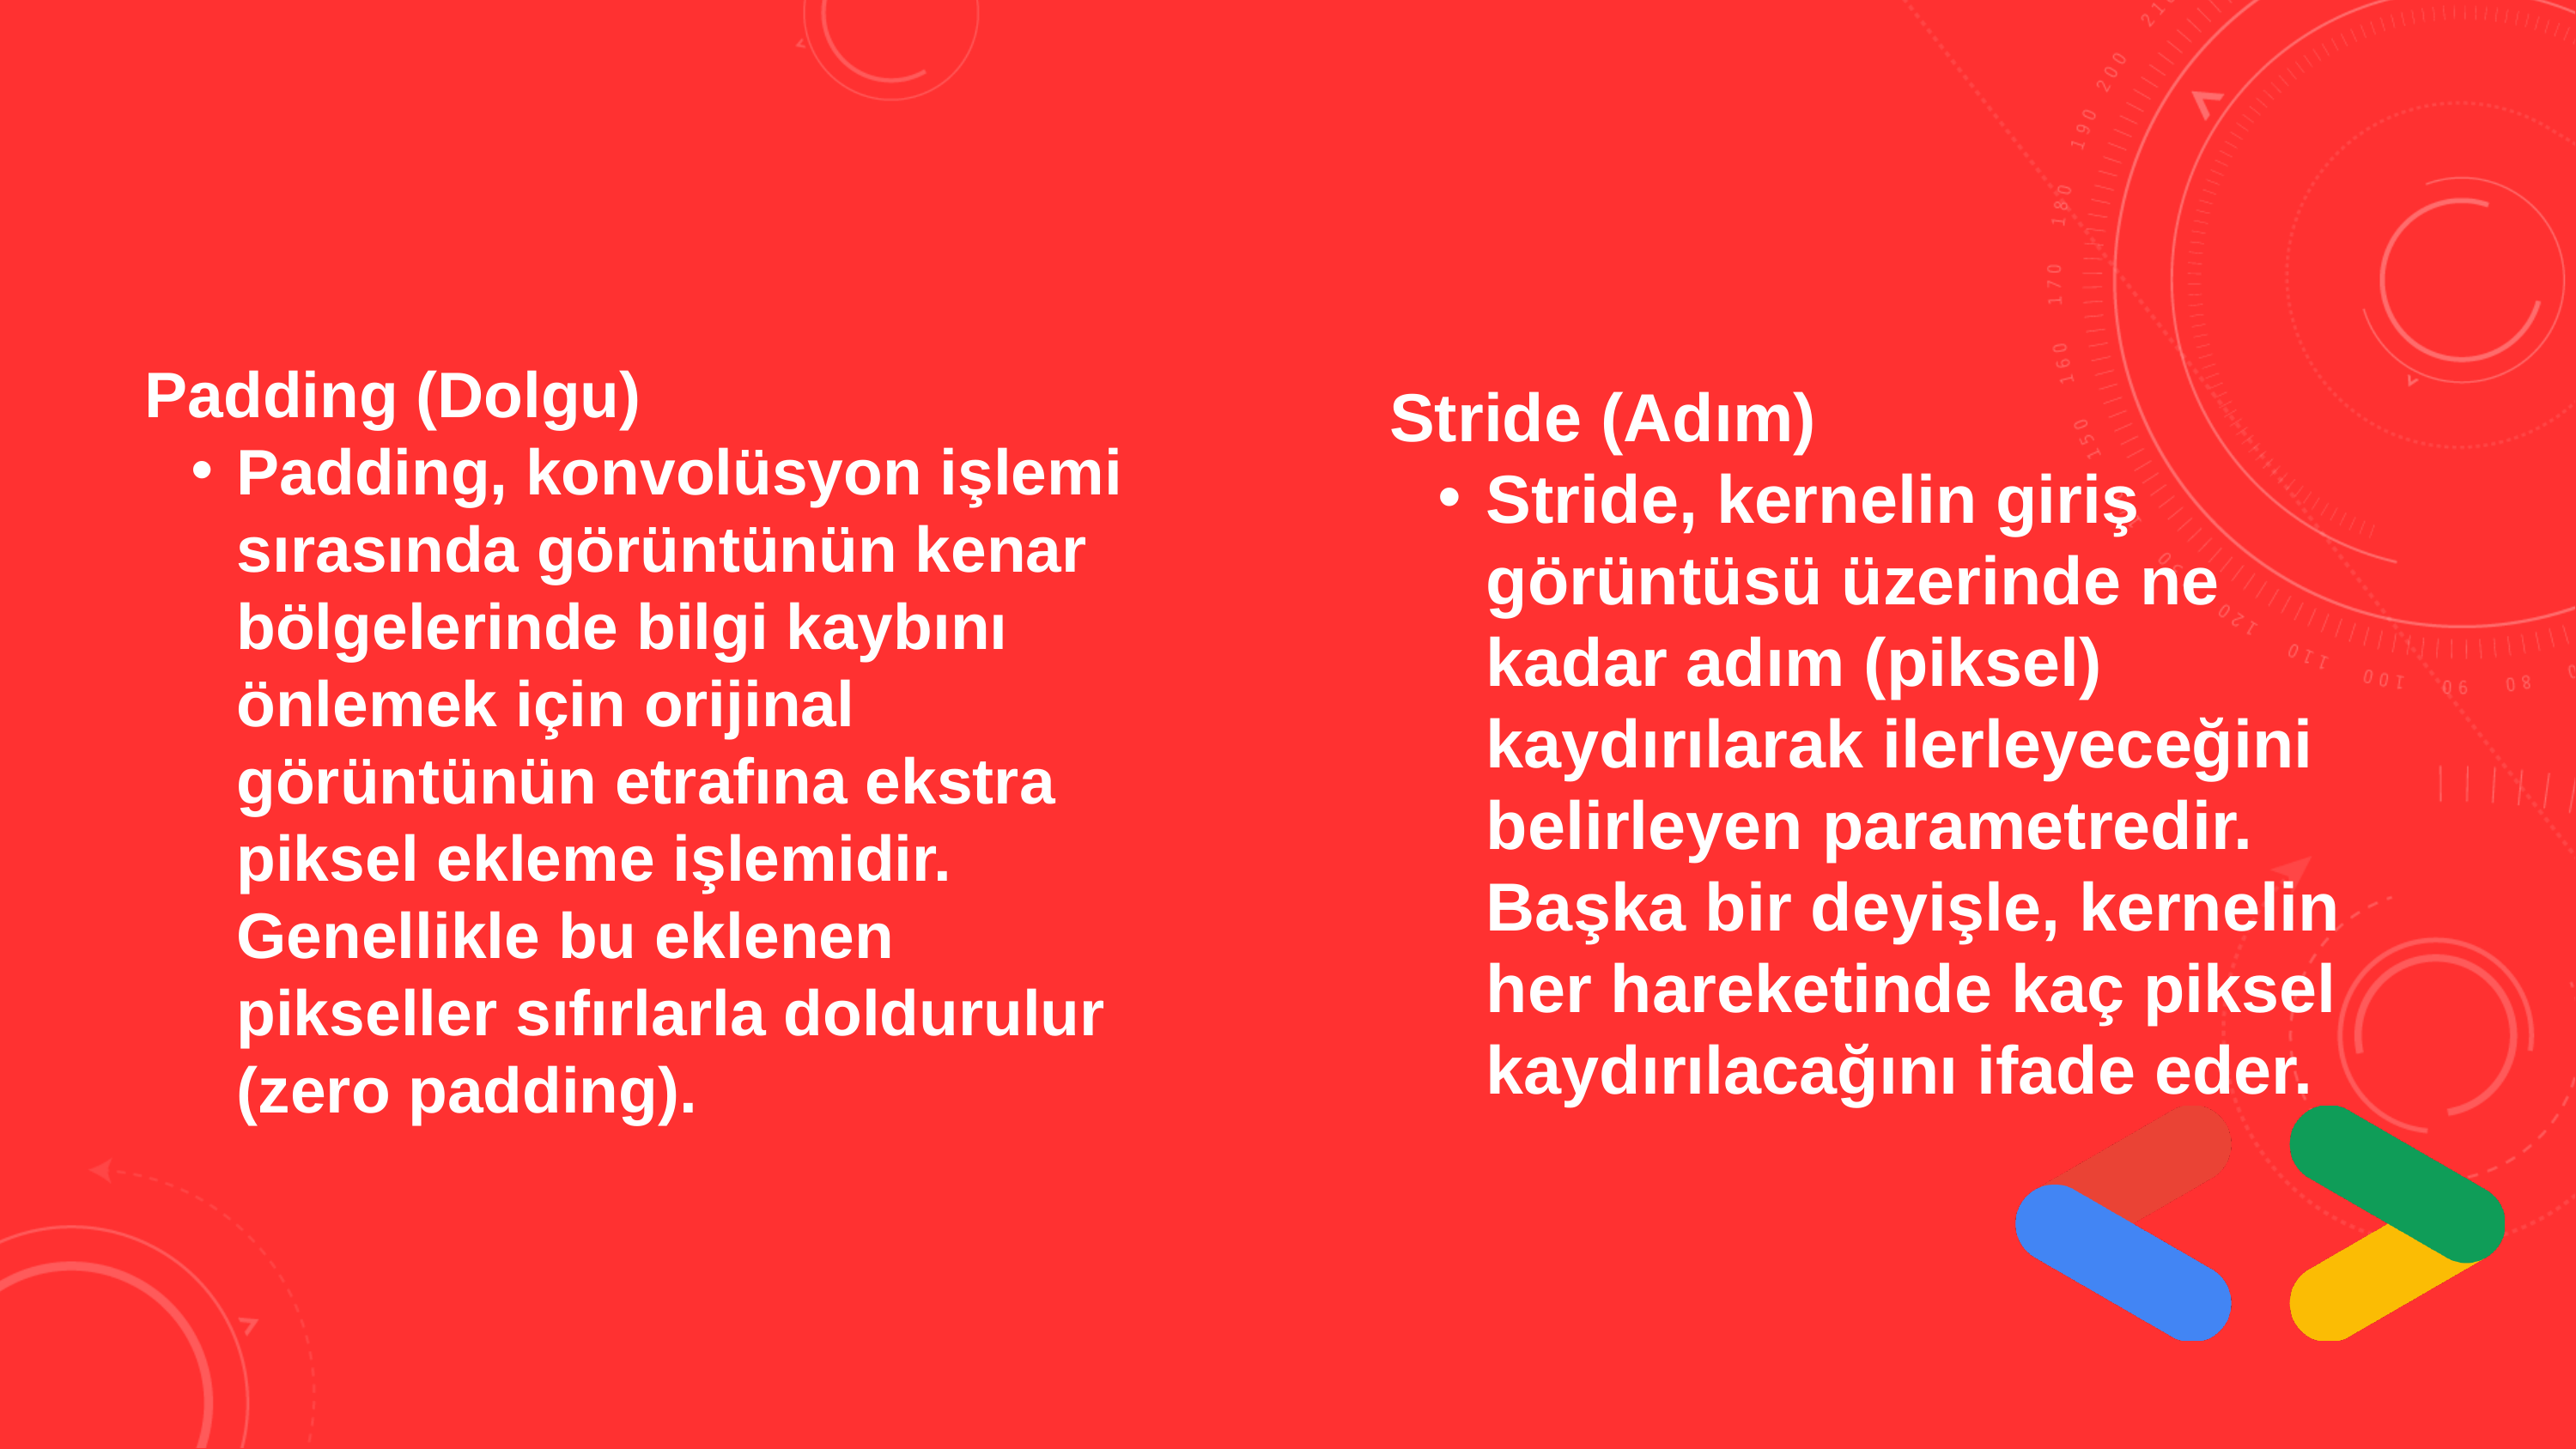

Padding (Dolgu)
Padding, konvolüsyon işlemi sırasında görüntünün kenar bölgelerinde bilgi kaybını önlemek için orijinal görüntünün etrafına ekstra piksel ekleme işlemidir. Genellikle bu eklenen pikseller sıfırlarla doldurulur (zero padding).

Stride (Adım)
Stride, kernelin giriş görüntüsü üzerinde ne kadar adım (piksel) kaydırılarak ilerleyeceğini belirleyen parametredir. Başka bir deyişle, kernelin her hareketinde kaç piksel kaydırılacağını ifade eder.